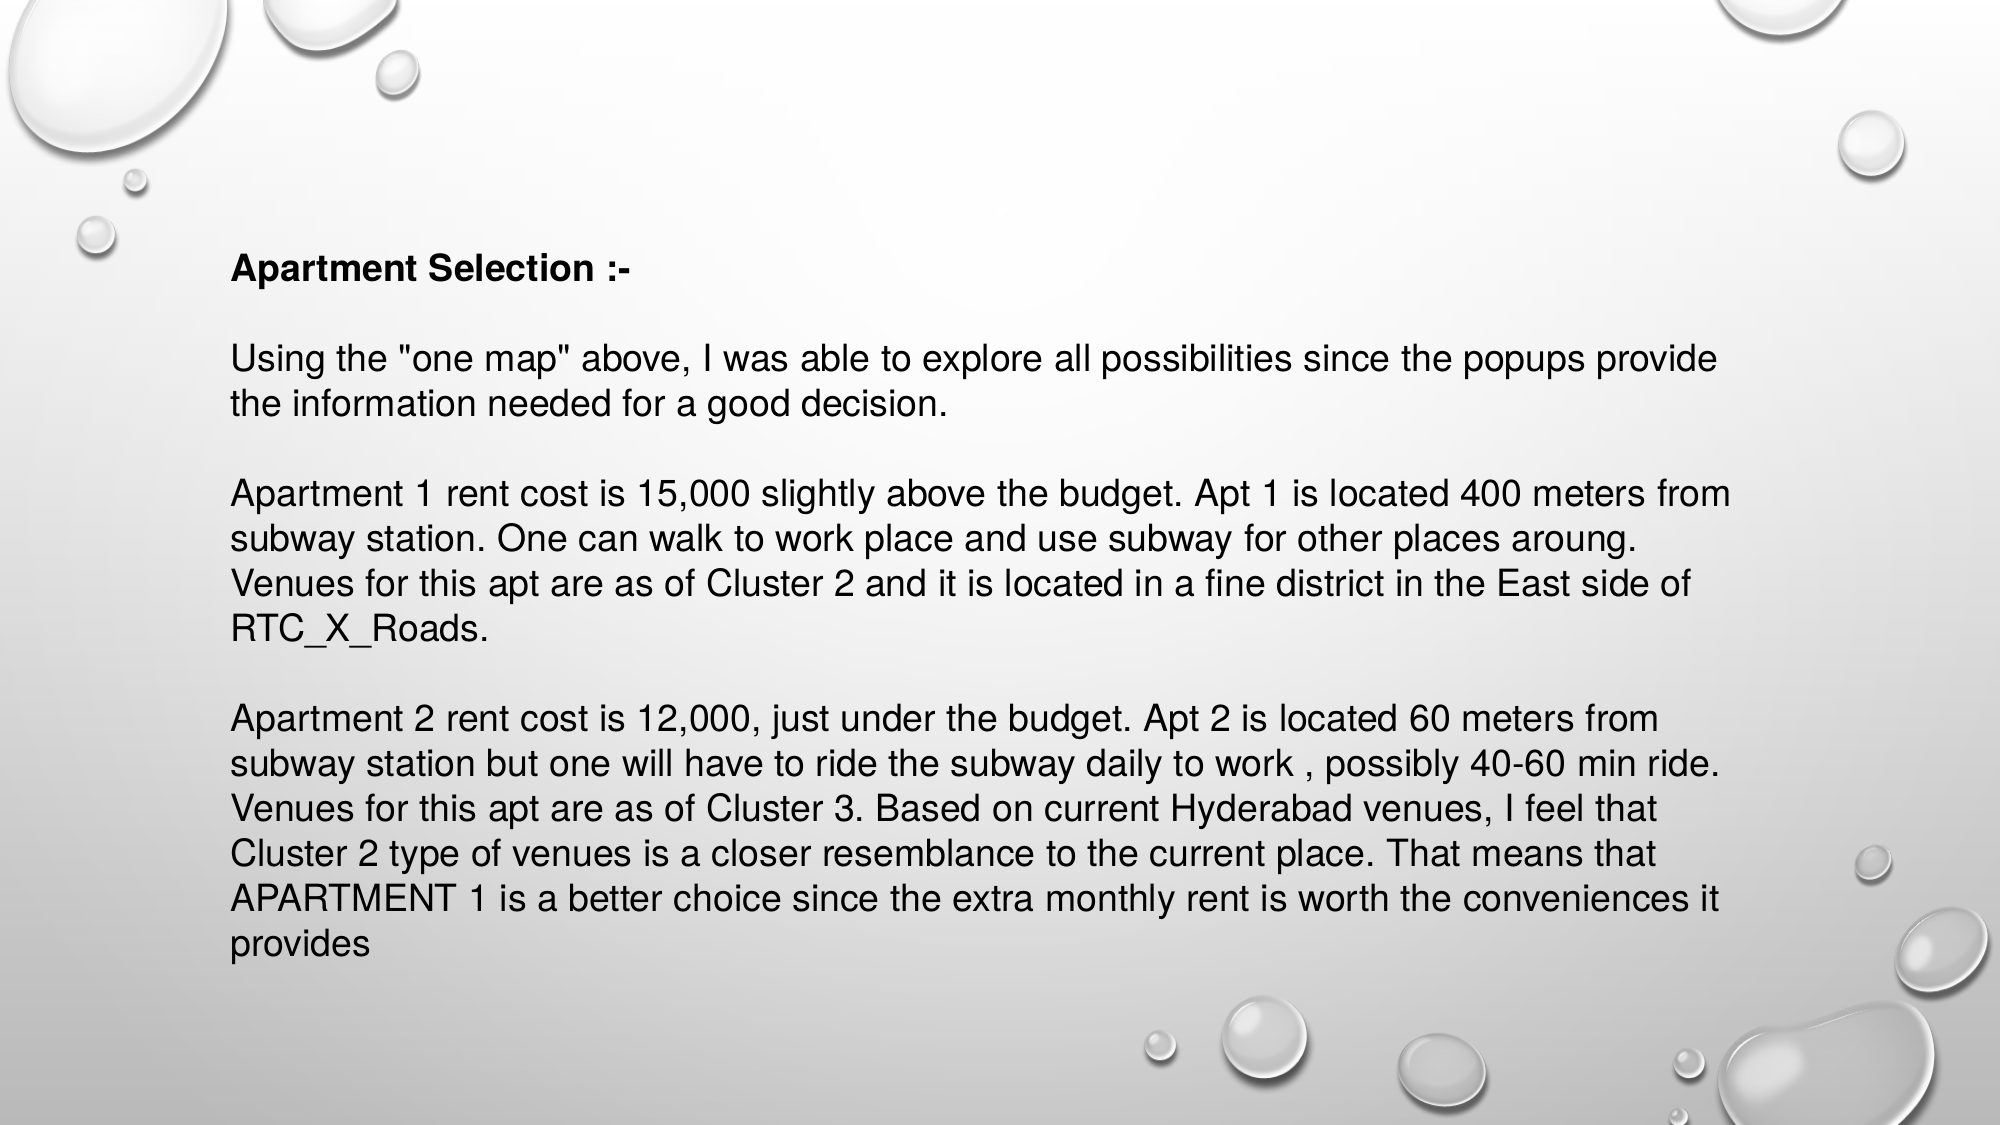

Apartment Selection :-

Using the "one map" above, I was able to explore all possibilities since the popups provide the information needed for a good decision.

Apartment 1 rent cost is 15,000 slightly above the budget. Apt 1 is located 400 meters from subway station. One can walk to work place and use subway for other places aroung. Venues for this apt are as of Cluster 2 and it is located in a fine district in the East side of RTC_X_Roads.

Apartment 2 rent cost is 12,000, just under the budget. Apt 2 is located 60 meters from subway station but one will have to ride the subway daily to work , possibly 40-60 min ride. Venues for this apt are as of Cluster 3. Based on current Hyderabad venues, I feel that Cluster 2 type of venues is a closer resemblance to the current place. That means that APARTMENT 1 is a better choice since the extra monthly rent is worth the conveniences it provides